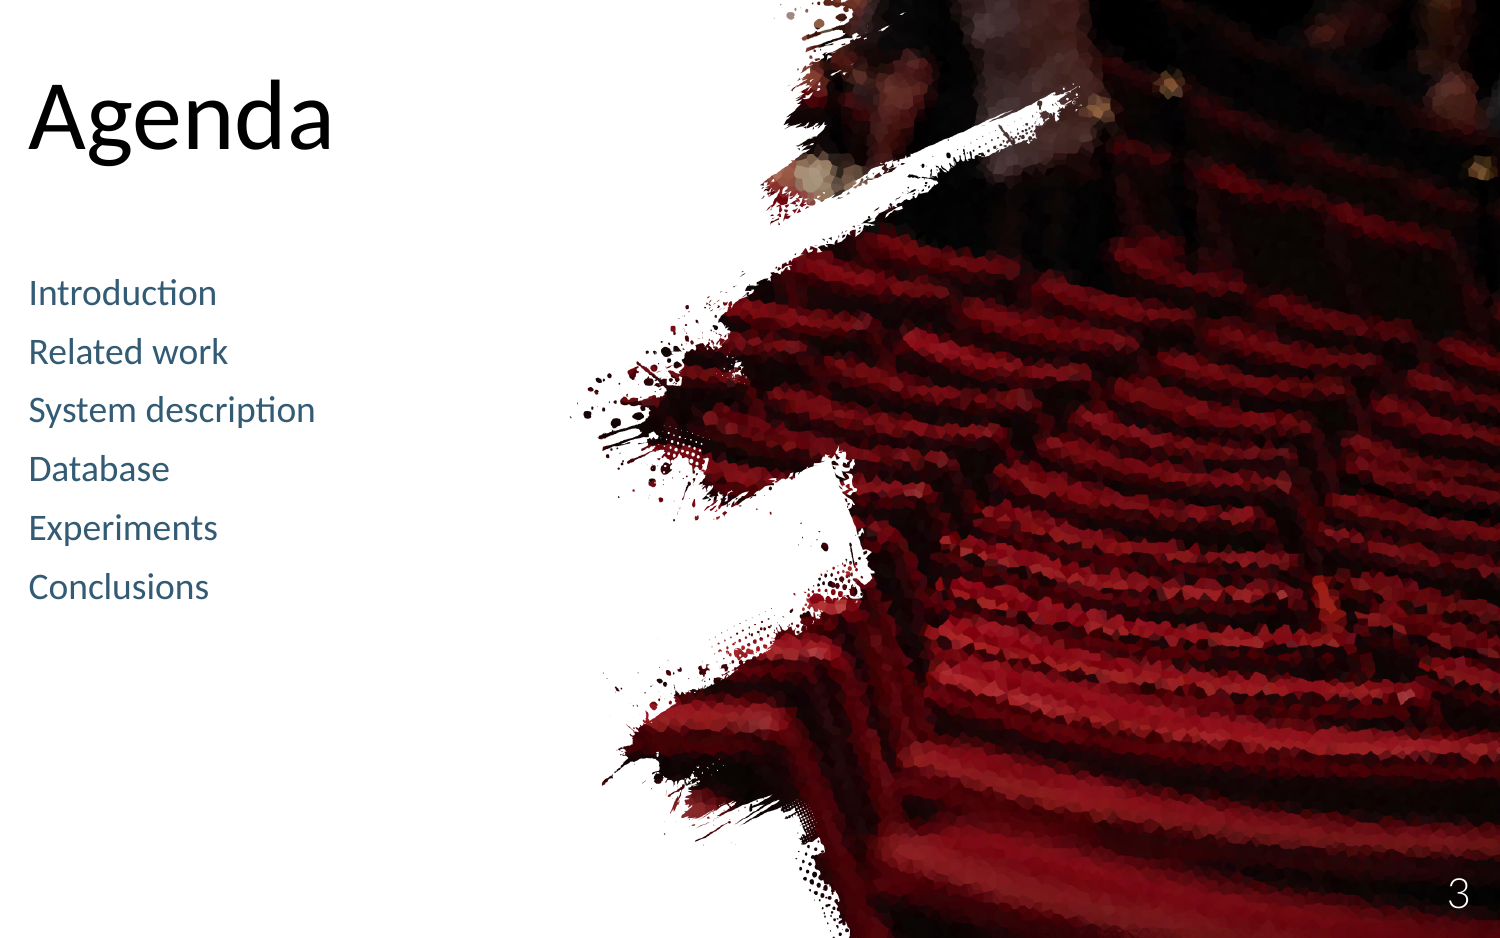

Agenda
Introduction
Related work
System description
Database
Experiments
Conclusions
3